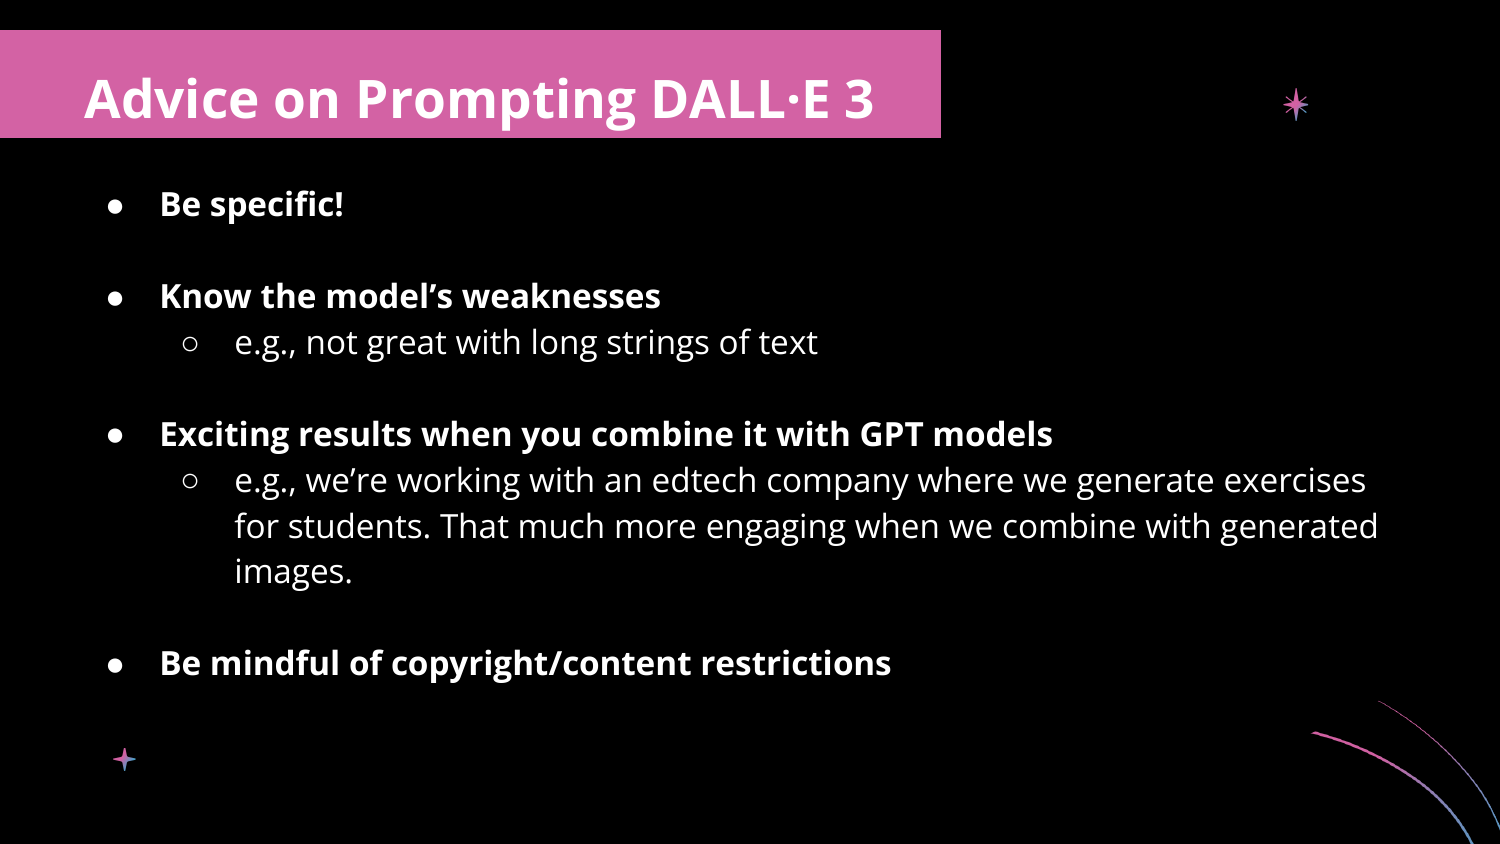

Advice on Prompting DALL·E 3

Be specific!

Know the model’s weaknesses
e.g., not great with long strings of text

Exciting results when you combine it with GPT models
e.g., we’re working with an edtech company where we generate exercises for students. That much more engaging when we combine with generated images.

Be mindful of copyright/content restrictions